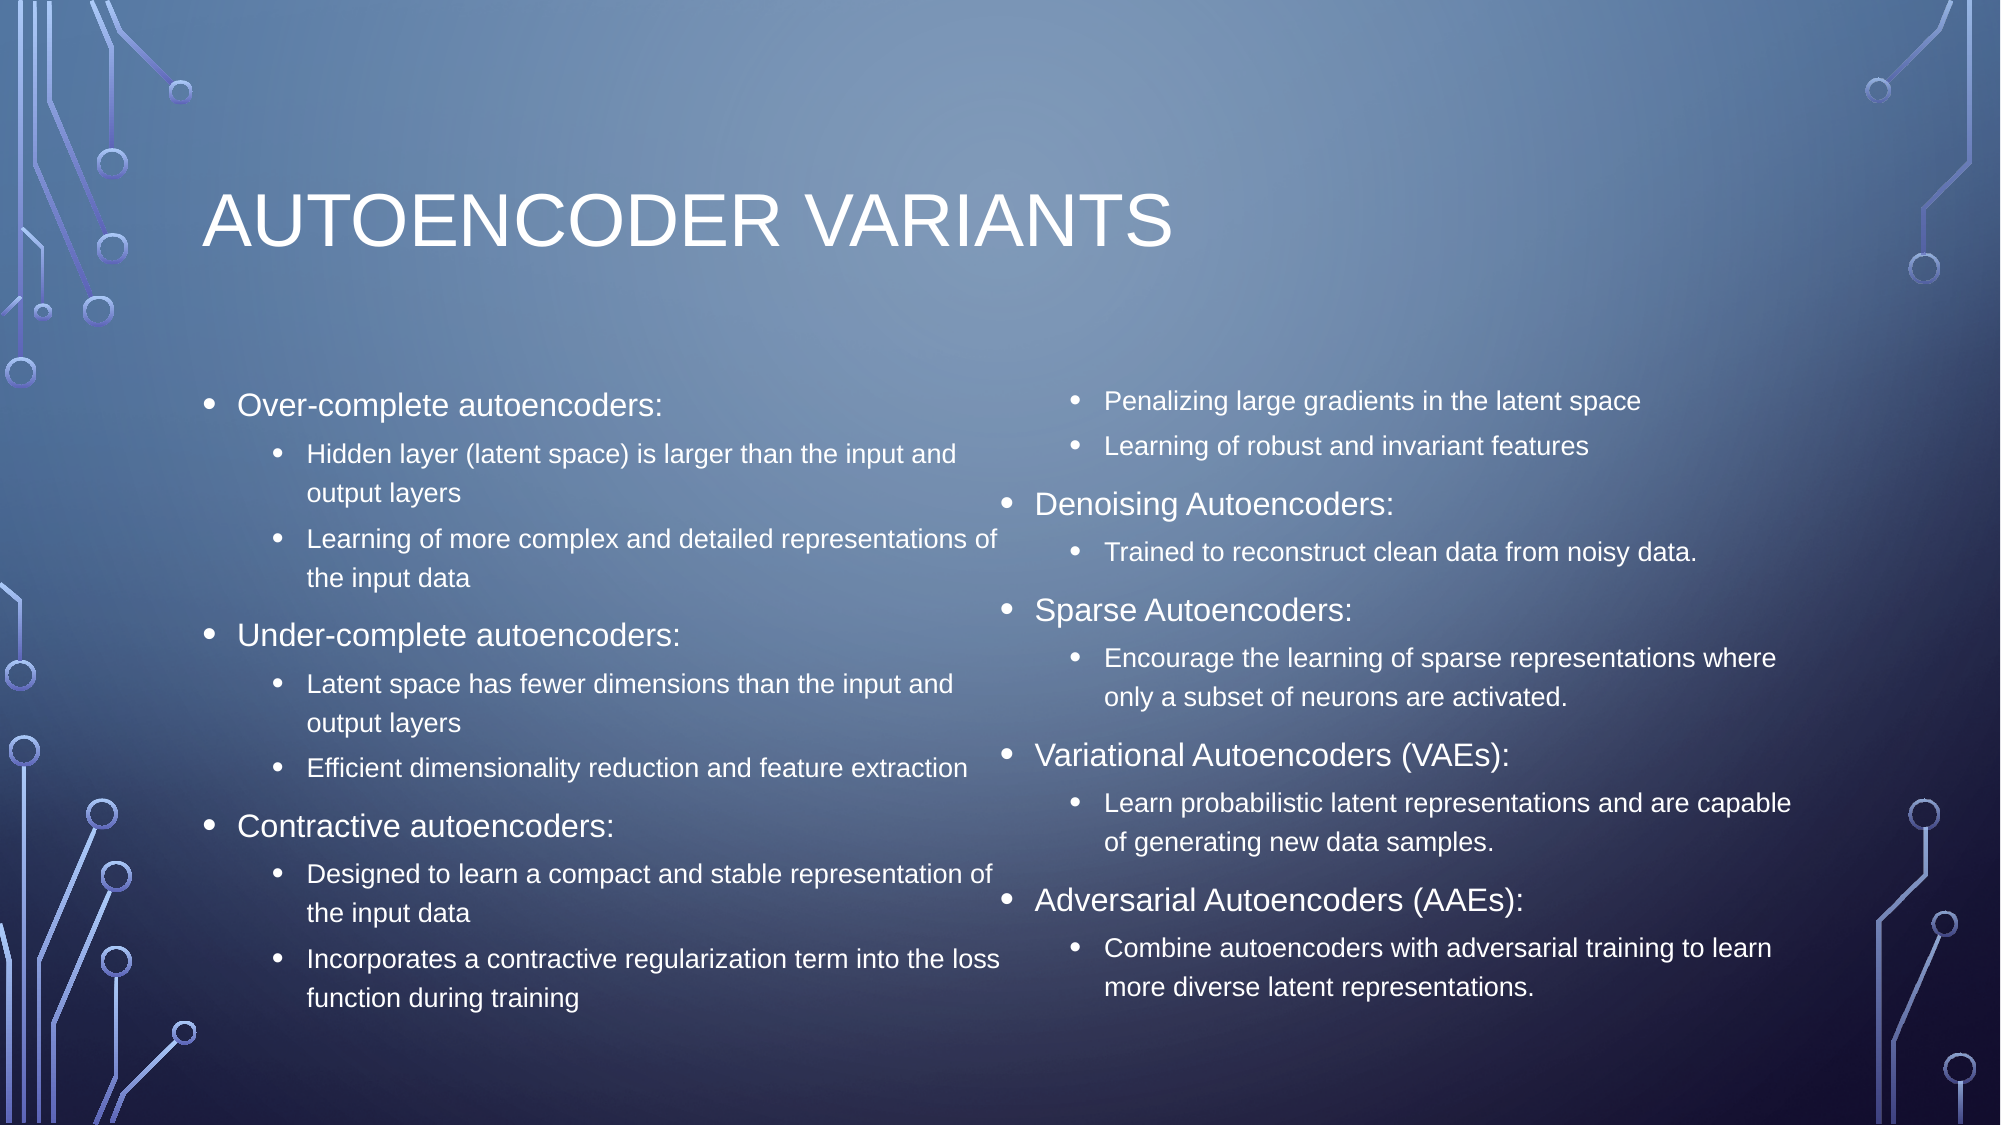

# Autoencoder variants
Over-complete autoencoders:
Hidden layer (latent space) is larger than the input and output layers
Learning of more complex and detailed representations of the input data
Under-complete autoencoders:
Latent space has fewer dimensions than the input and output layers
Efficient dimensionality reduction and feature extraction
Contractive autoencoders:
Designed to learn a compact and stable representation of the input data
Incorporates a contractive regularization term into the loss function during training
Penalizing large gradients in the latent space
Learning of robust and invariant features
Denoising Autoencoders:
Trained to reconstruct clean data from noisy data.
Sparse Autoencoders:
Encourage the learning of sparse representations where only a subset of neurons are activated.
Variational Autoencoders (VAEs):
Learn probabilistic latent representations and are capable of generating new data samples.
Adversarial Autoencoders (AAEs):
Combine autoencoders with adversarial training to learn more diverse latent representations.